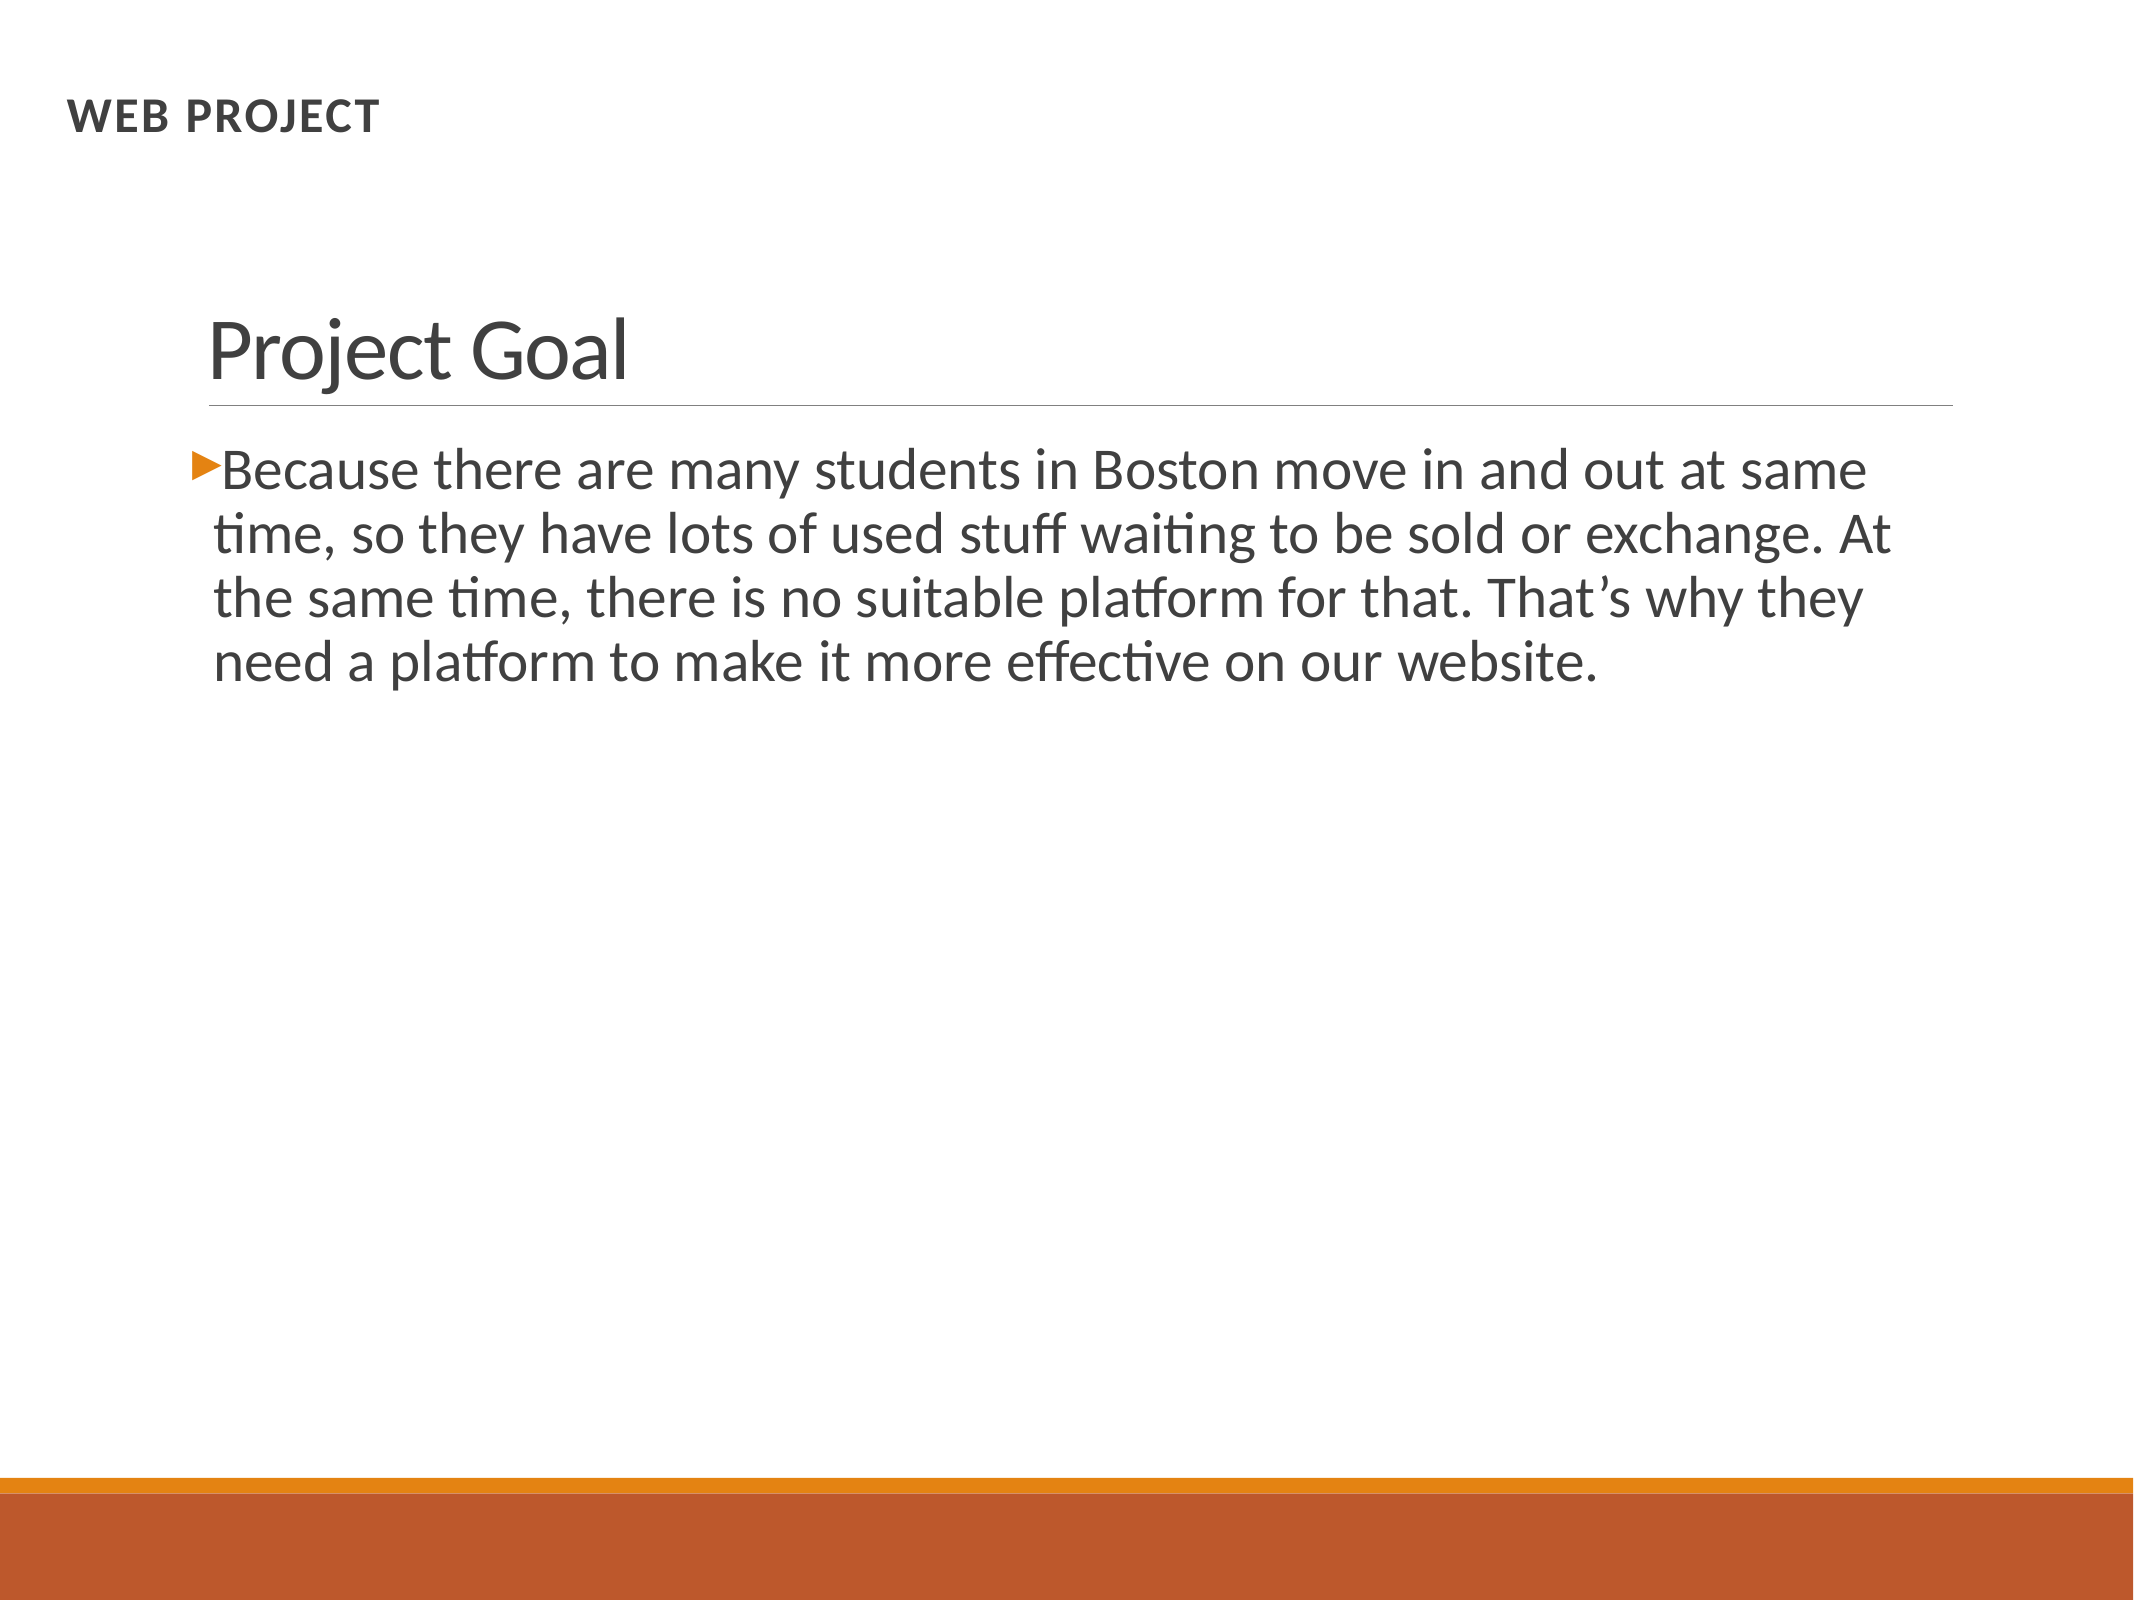

# Project Goal
Web project
Because there are many students in Boston move in and out at same time, so they have lots of used stuff waiting to be sold or exchange. At the same time, there is no suitable platform for that. That’s why they need a platform to make it more effective on our website.